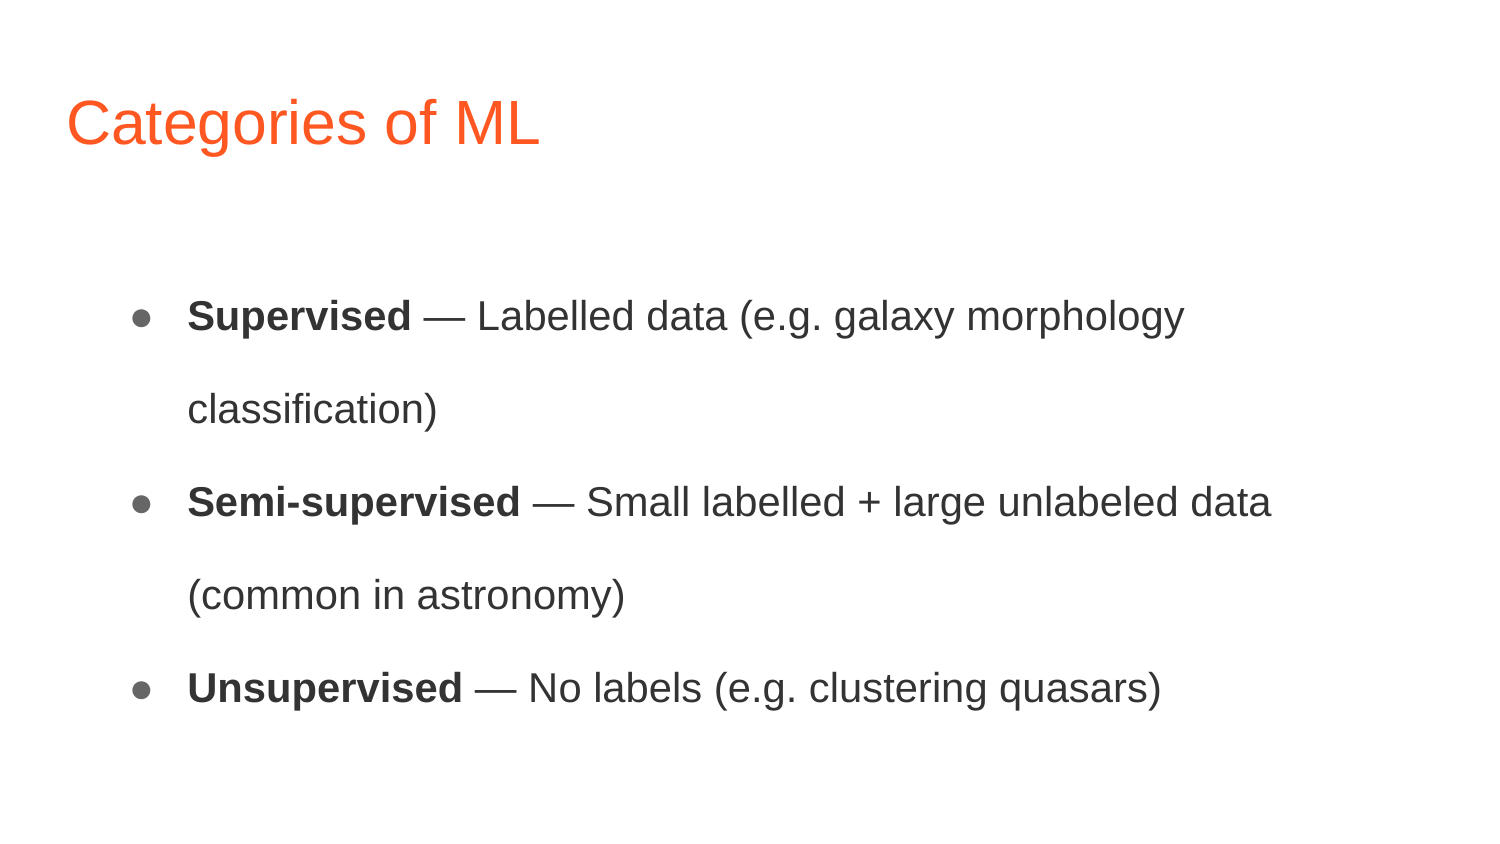

# Categories of ML
Supervised — Labelled data (e.g. galaxy morphology classification)
Semi-supervised — Small labelled + large unlabeled data (common in astronomy)
Unsupervised — No labels (e.g. clustering quasars)